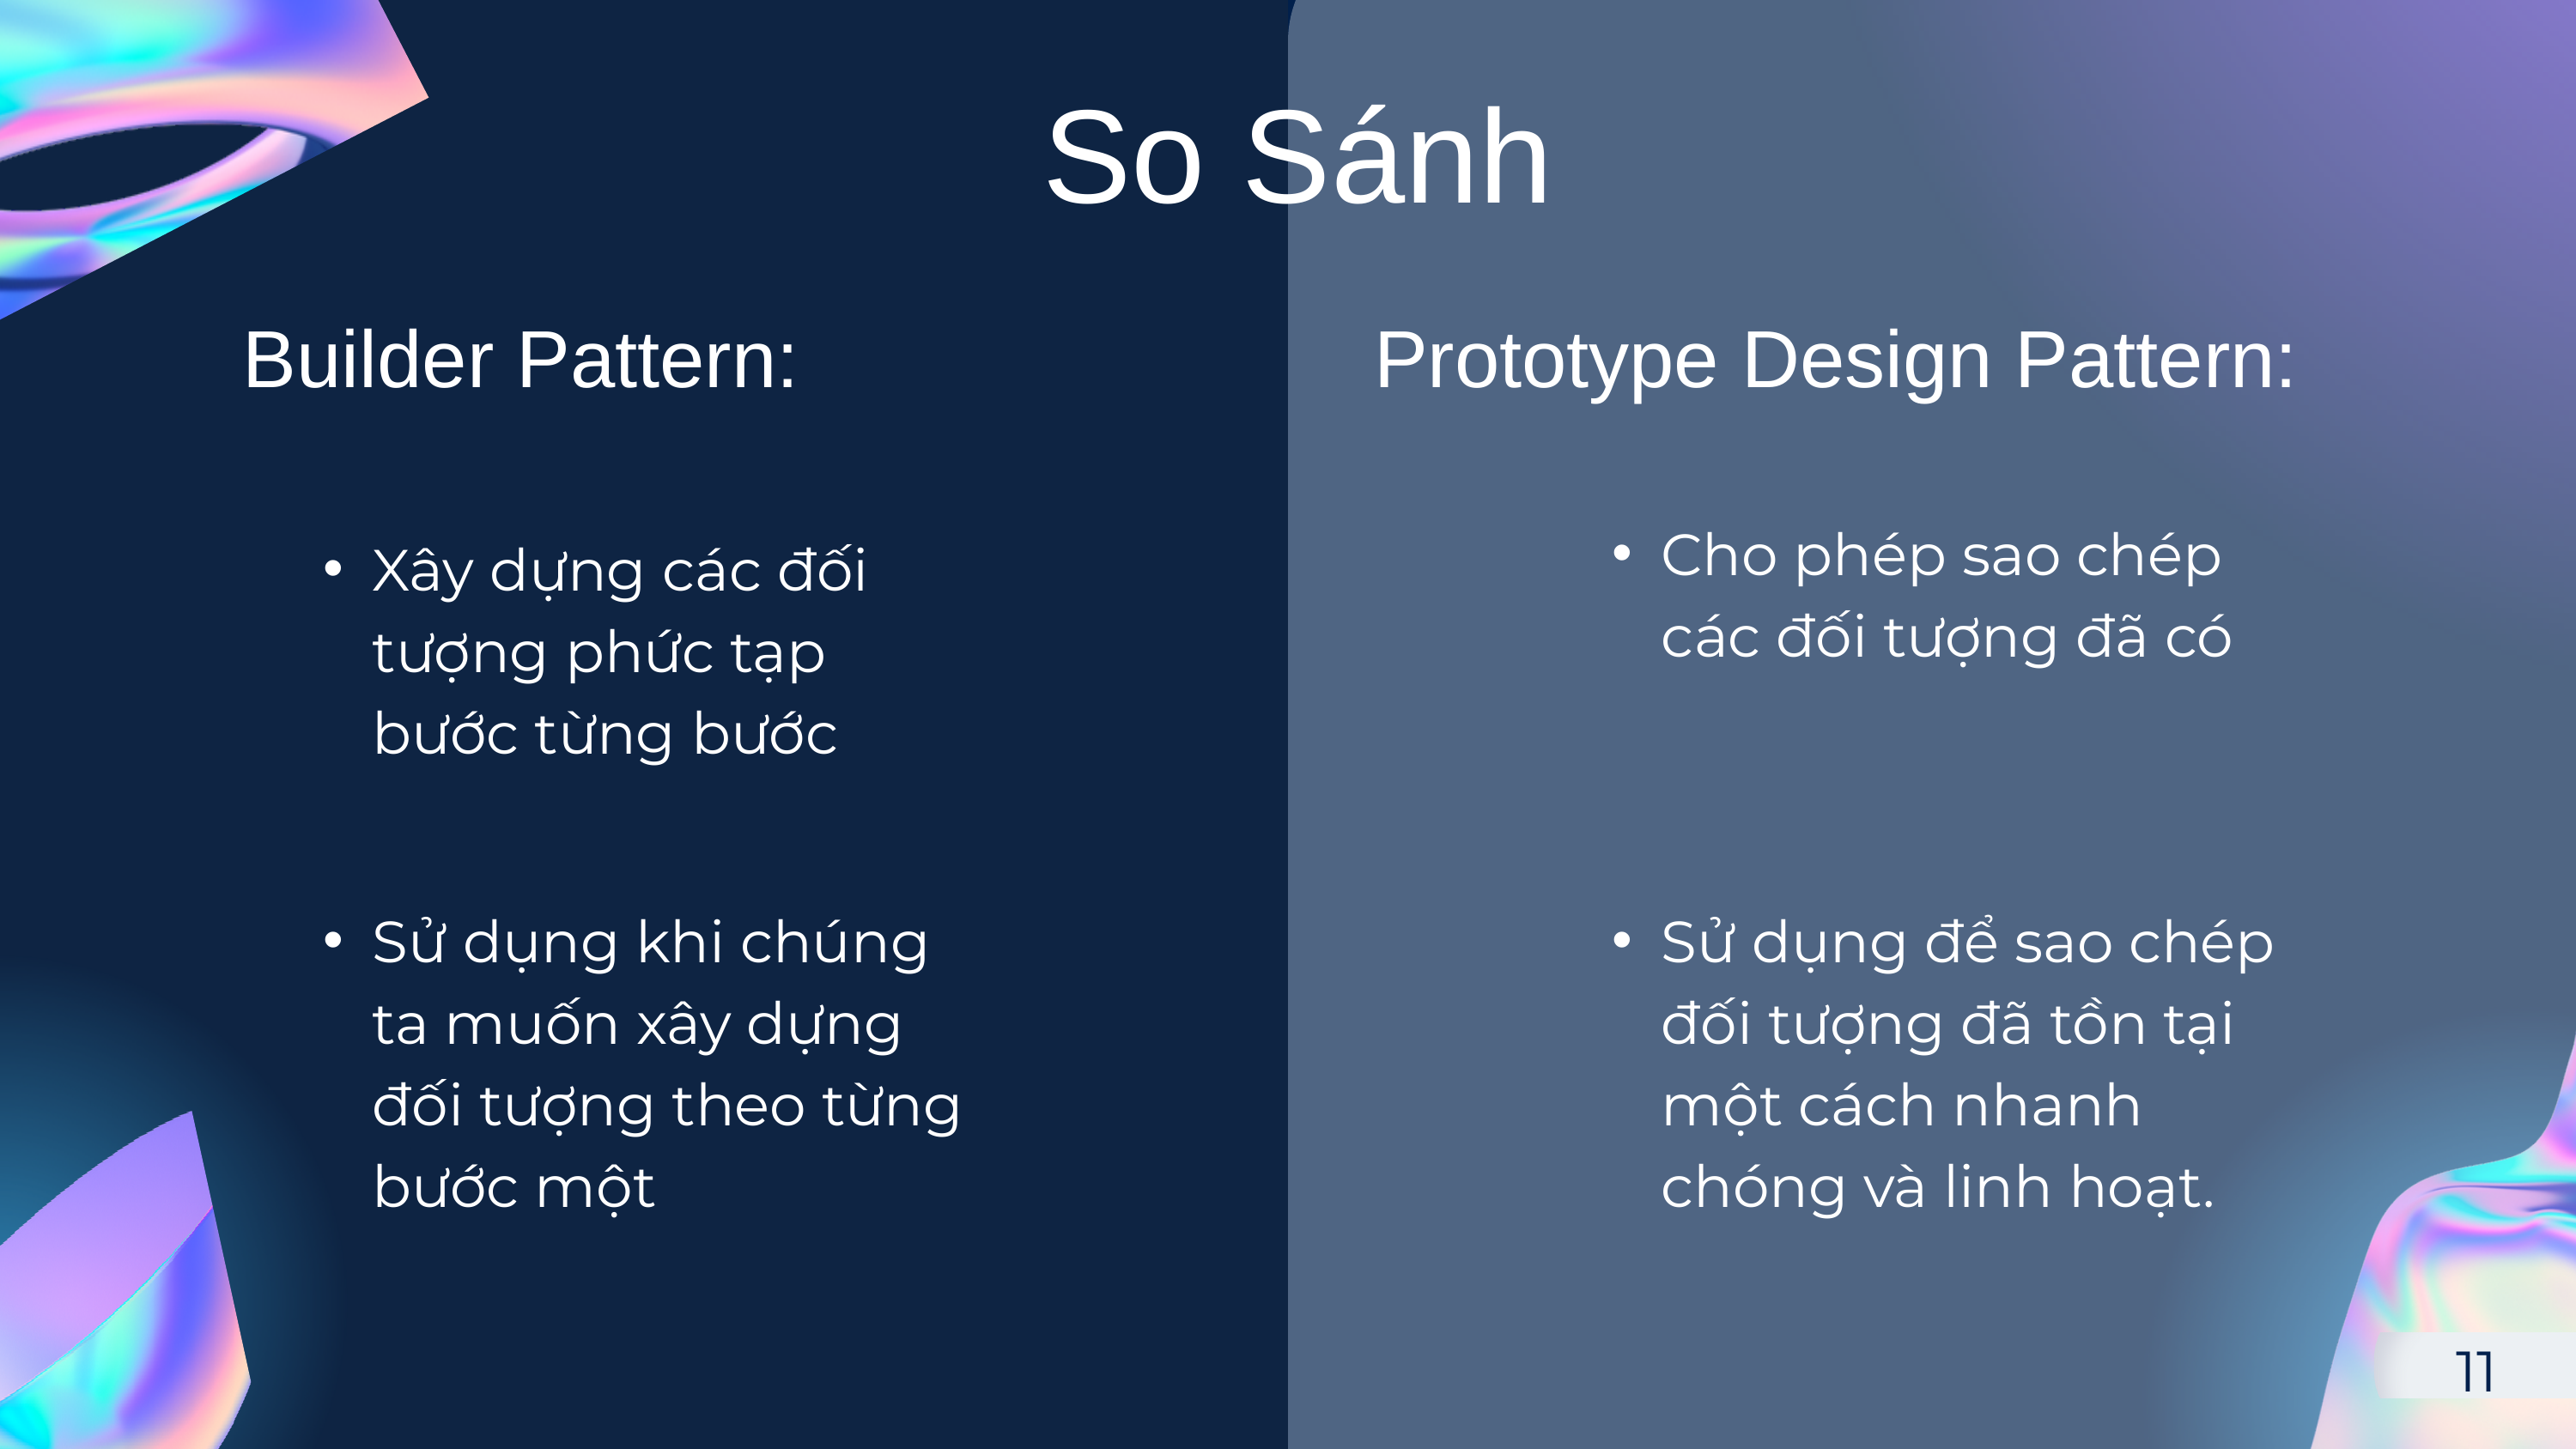

So Sánh
Builder Pattern:

Prototype Design Pattern:
Cho phép sao chép các đối tượng đã có

Xây dựng các đối tượng phức tạp bước từng bước
Sử dụng khi chúng ta muốn xây dựng đối tượng theo từng bước một
Sử dụng để sao chép đối tượng đã tồn tại một cách nhanh chóng và linh hoạt.

11